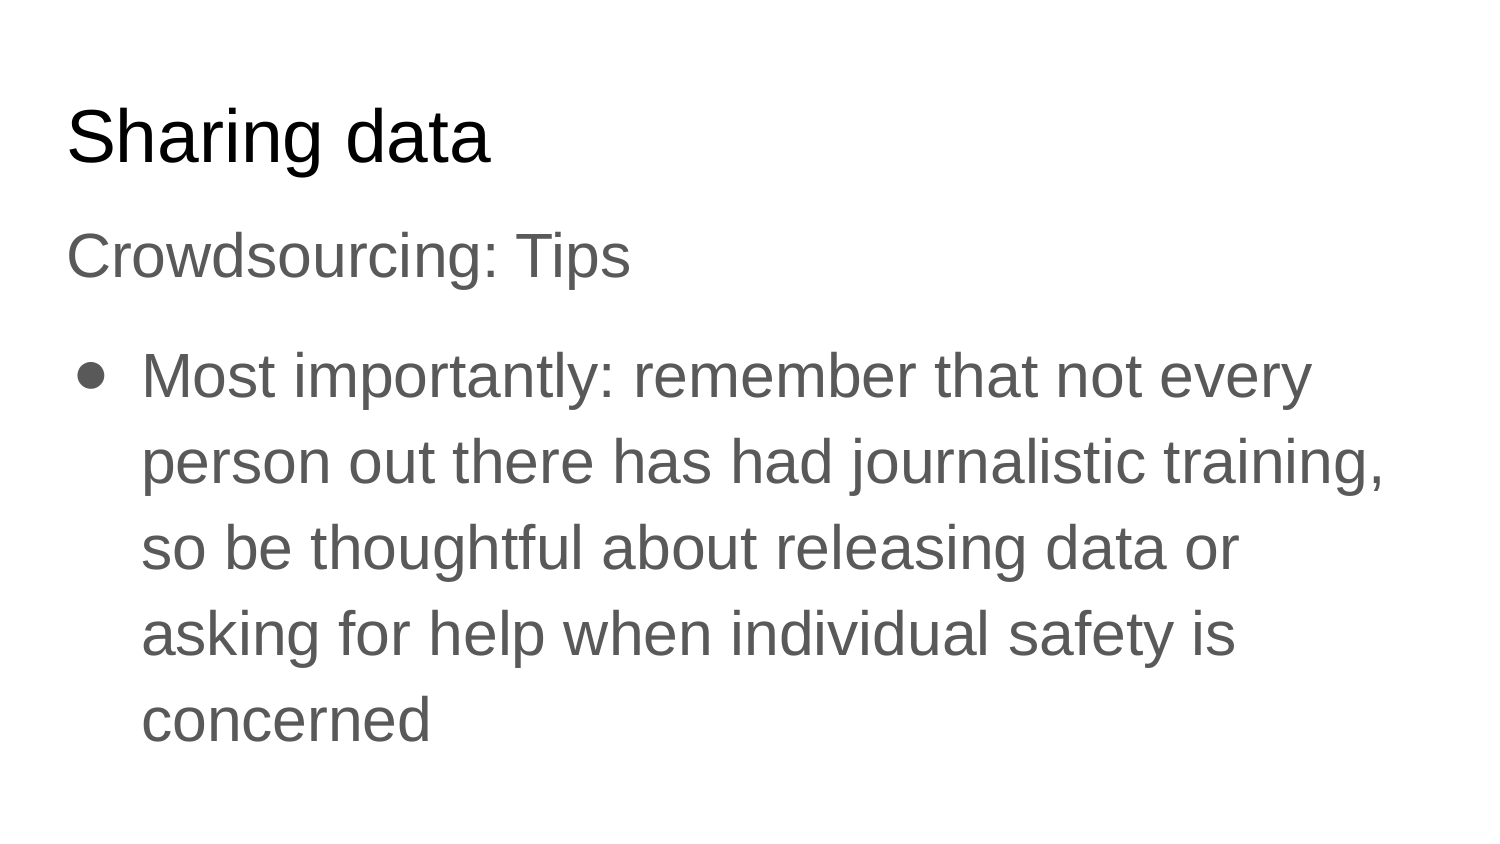

# Sharing data
Crowdsourcing: Tips
Most importantly: remember that not every person out there has had journalistic training, so be thoughtful about releasing data or asking for help when individual safety is concerned